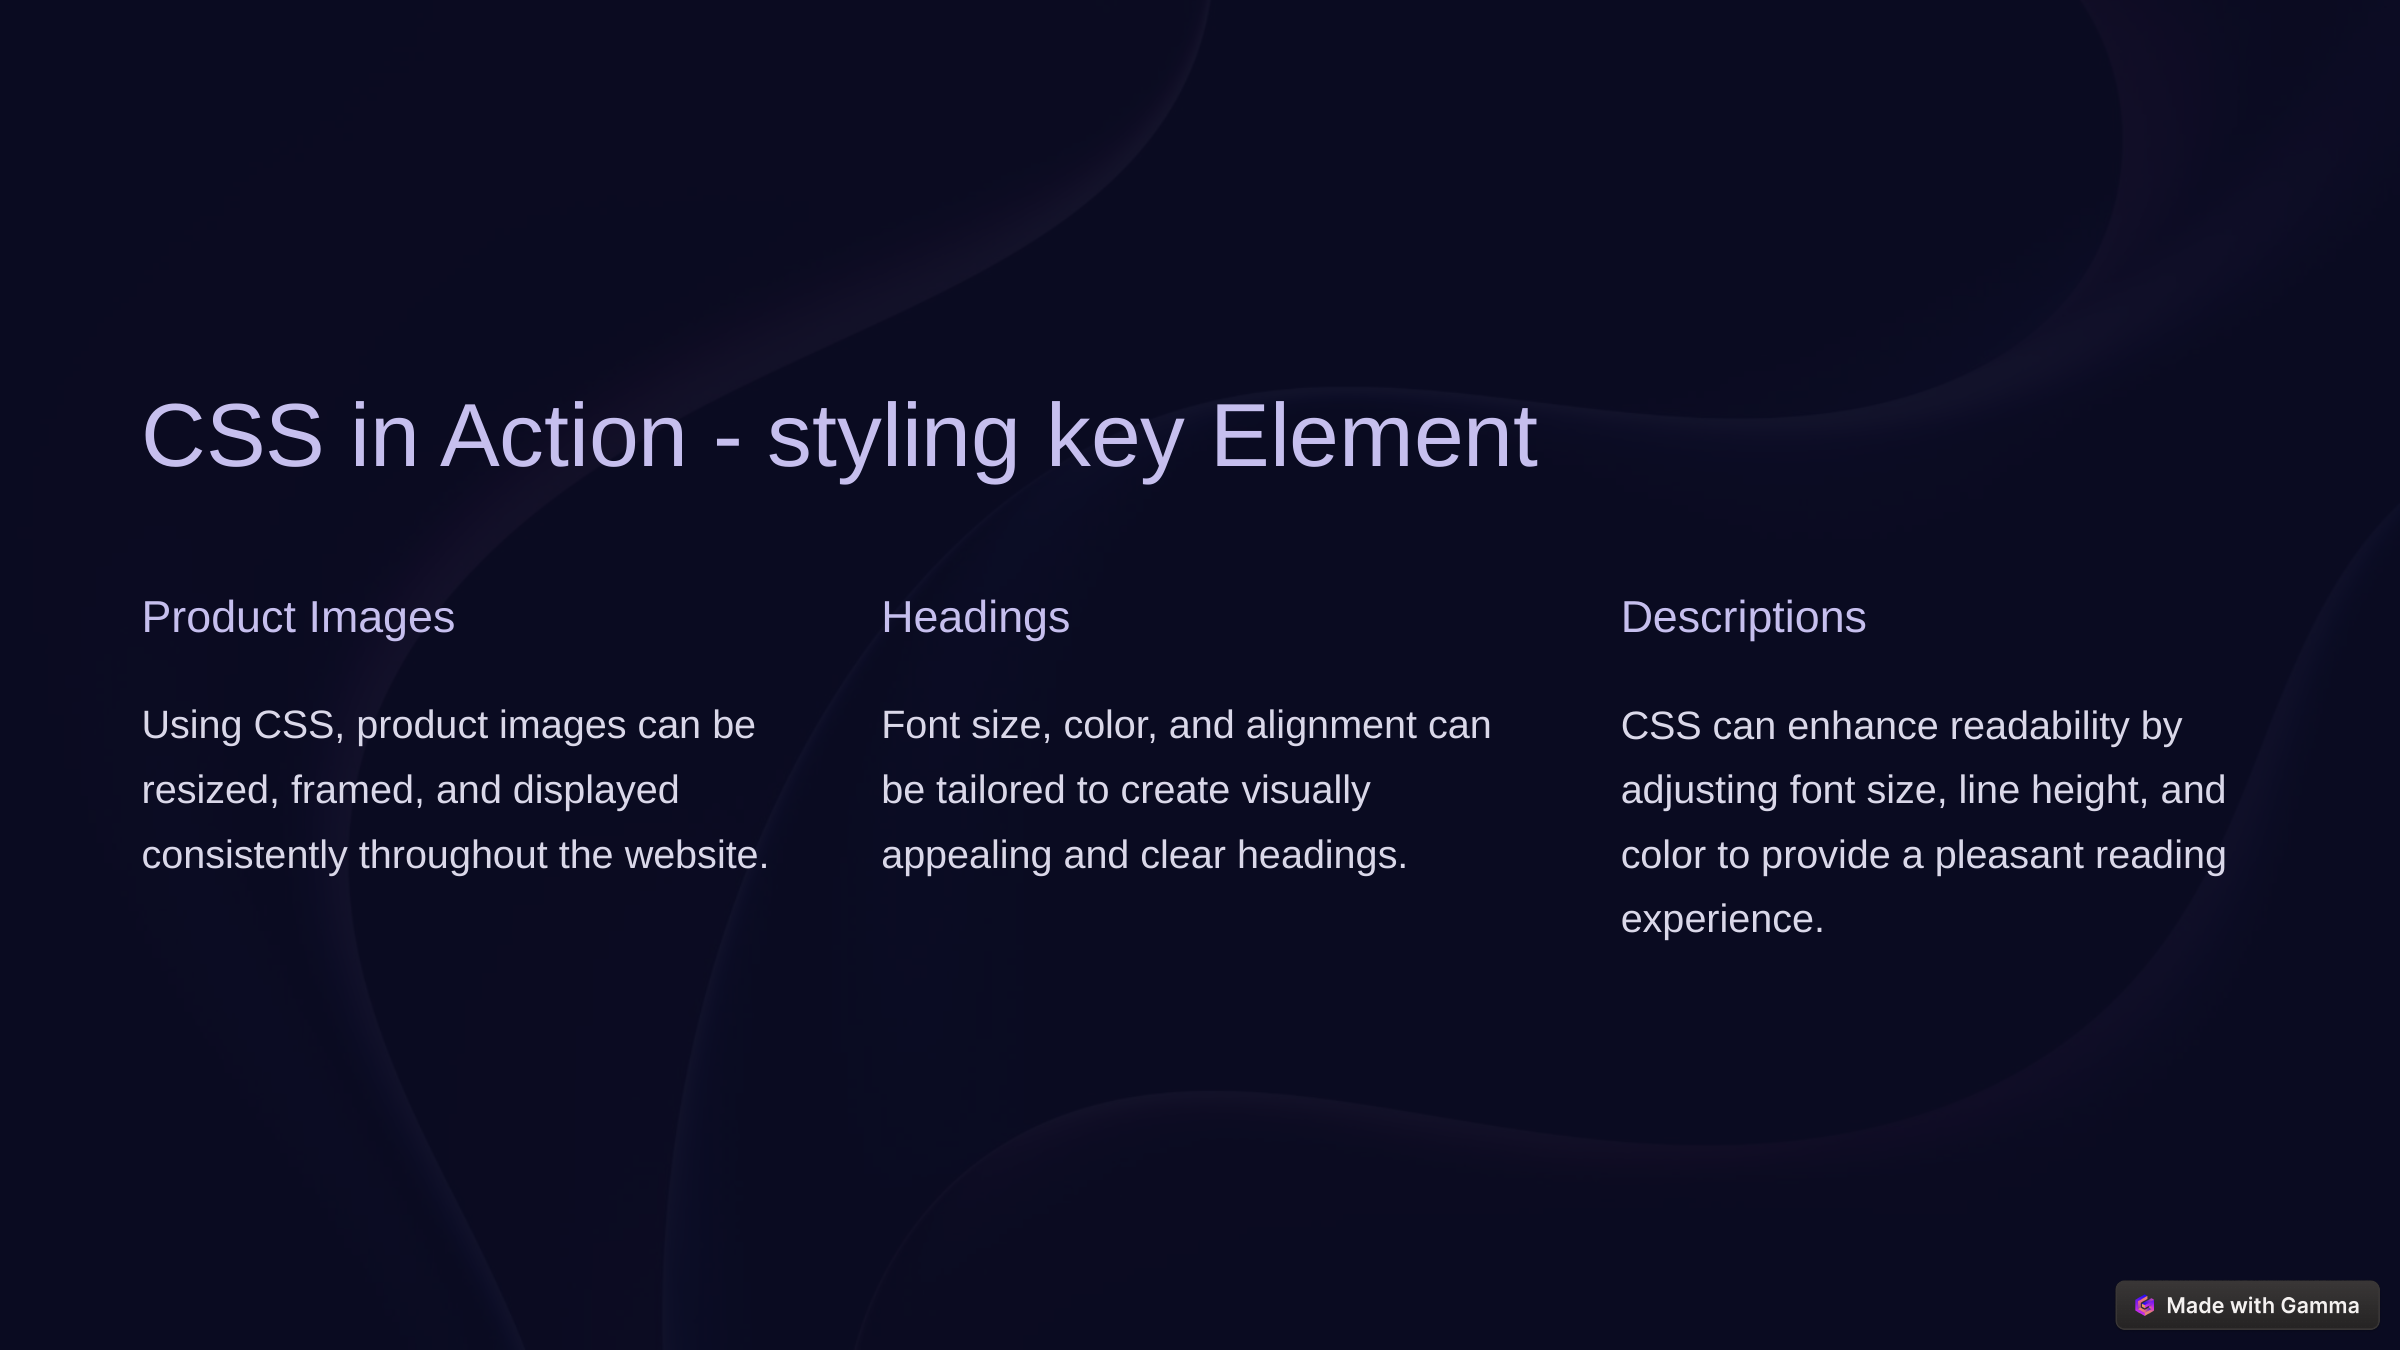

CSS in Action - styling key Element
Product Images
Headings
Descriptions
Using CSS, product images can be resized, framed, and displayed consistently throughout the website.
Font size, color, and alignment can be tailored to create visually appealing and clear headings.
CSS can enhance readability by adjusting font size, line height, and color to provide a pleasant reading experience.